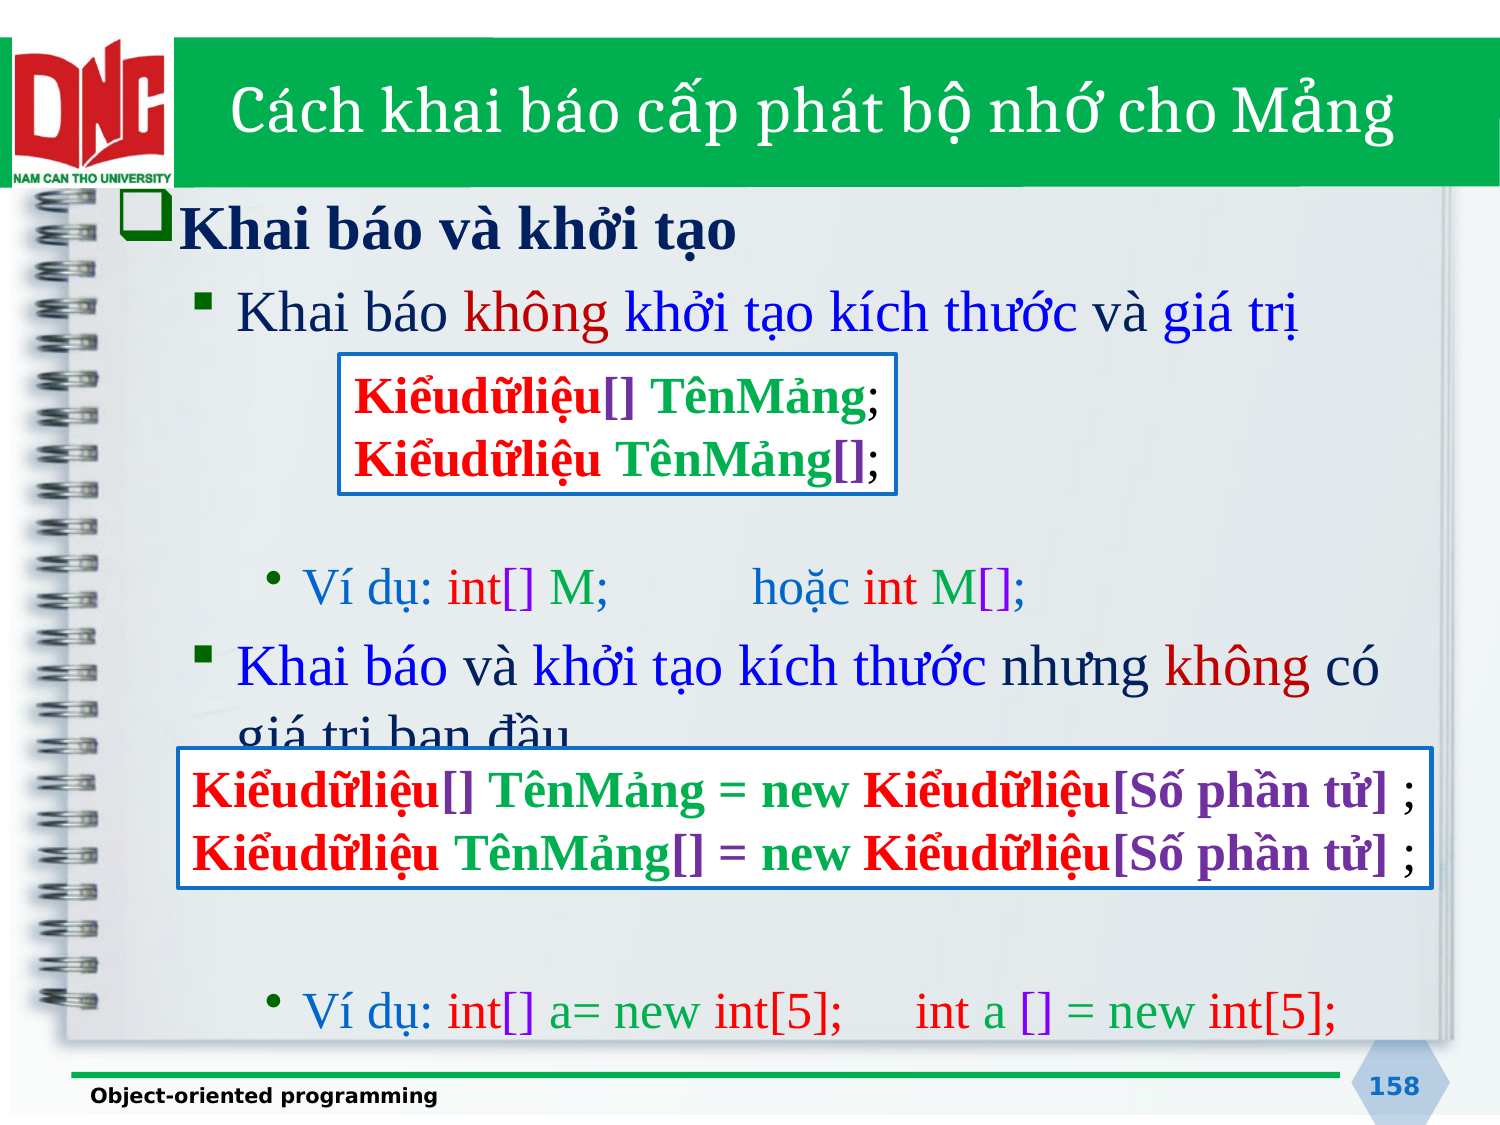

# Cách khai báo cấp phát bộ nhớ cho Mảng
Khai báo và khởi tạo
Khai báo không khởi tạo kích thước và giá trị

Ví dụ: int[] M;	hoặc int M[];
Khai báo và khởi tạo kích thước nhưng không có giá trị ban đầu

Ví dụ: int[] a= new int[5];	 int a [] = new int[5];
Kiểudữliệu[] TênMảng;
Kiểudữliệu TênMảng[];
Kiểudữliệu[] TênMảng = new Kiểudữliệu[Số phần tử] ;
Kiểudữliệu TênMảng[] = new Kiểudữliệu[Số phần tử] ;
158
Object-oriented programming